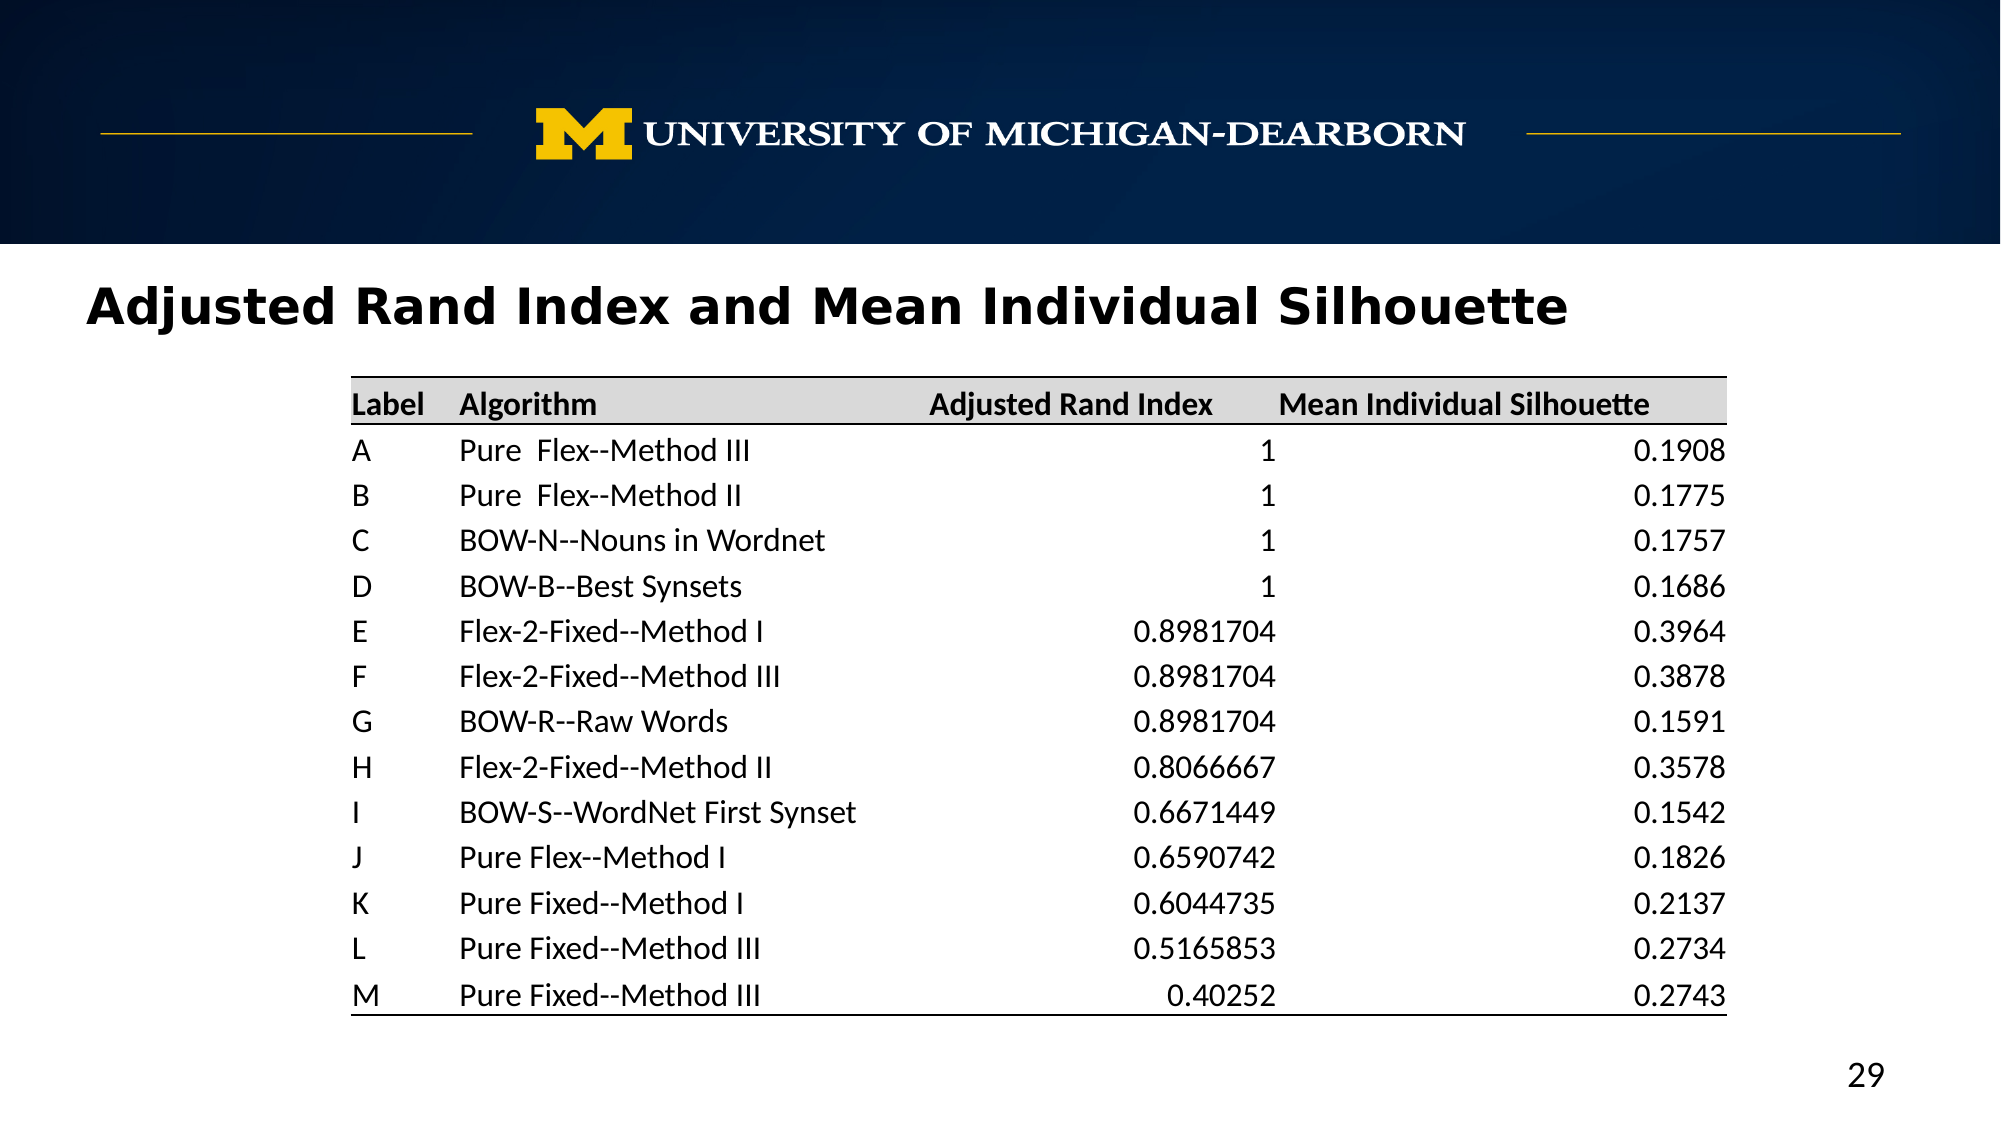

Adjusted Rand Index and Mean Individual Silhouette
| Label | Algorithm | Adjusted Rand Index | Mean Individual Silhouette |
| --- | --- | --- | --- |
| A | Pure Flex--Method III | 1 | 0.1908 |
| B | Pure Flex--Method II | 1 | 0.1775 |
| C | BOW-N--Nouns in Wordnet | 1 | 0.1757 |
| D | BOW-B--Best Synsets | 1 | 0.1686 |
| E | Flex-2-Fixed--Method I | 0.8981704 | 0.3964 |
| F | Flex-2-Fixed--Method III | 0.8981704 | 0.3878 |
| G | BOW-R--Raw Words | 0.8981704 | 0.1591 |
| H | Flex-2-Fixed--Method II | 0.8066667 | 0.3578 |
| I | BOW-S--WordNet First Synset | 0.6671449 | 0.1542 |
| J | Pure Flex--Method I | 0.6590742 | 0.1826 |
| K | Pure Fixed--Method I | 0.6044735 | 0.2137 |
| L | Pure Fixed--Method III | 0.5165853 | 0.2734 |
| M | Pure Fixed--Method III | 0.40252 | 0.2743 |
29